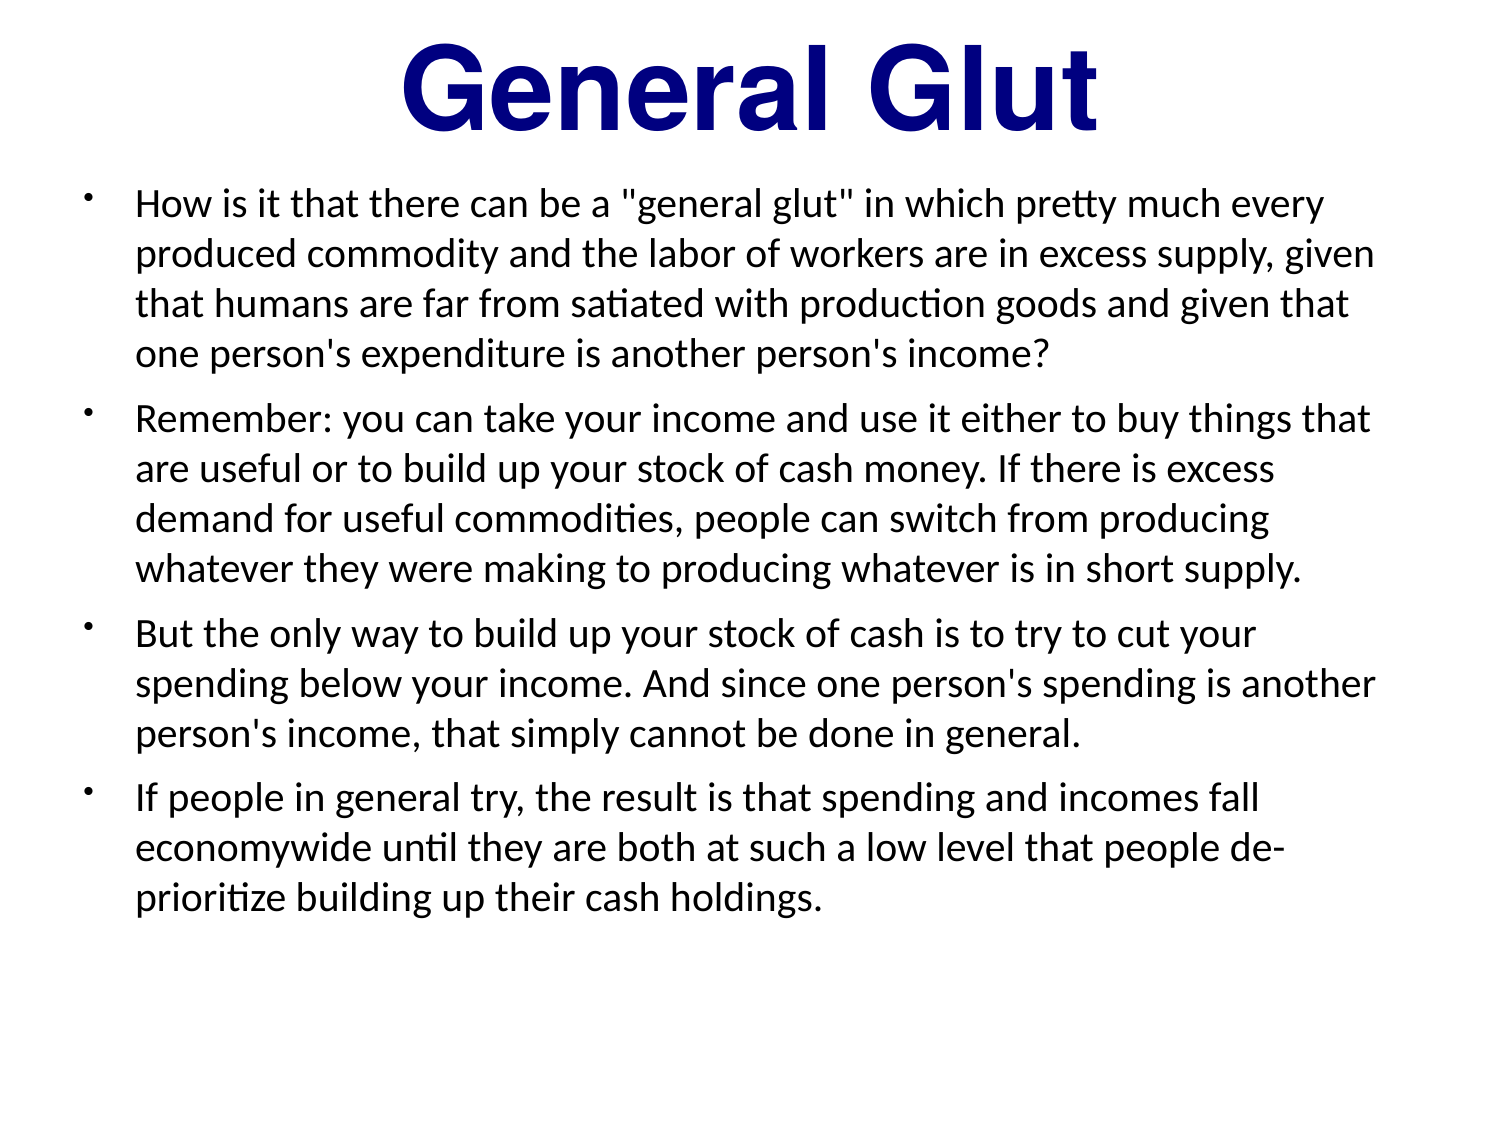

General Glut
How is it that there can be a "general glut" in which pretty much every produced commodity and the labor of workers are in excess supply, given that humans are far from satiated with production goods and given that one person's expenditure is another person's income?
Remember: you can take your income and use it either to buy things that are useful or to build up your stock of cash money. If there is excess demand for useful commodities, people can switch from producing whatever they were making to producing whatever is in short supply.
But the only way to build up your stock of cash is to try to cut your spending below your income. And since one person's spending is another person's income, that simply cannot be done in general.
If people in general try, the result is that spending and incomes fall economywide until they are both at such a low level that people de-prioritize building up their cash holdings.